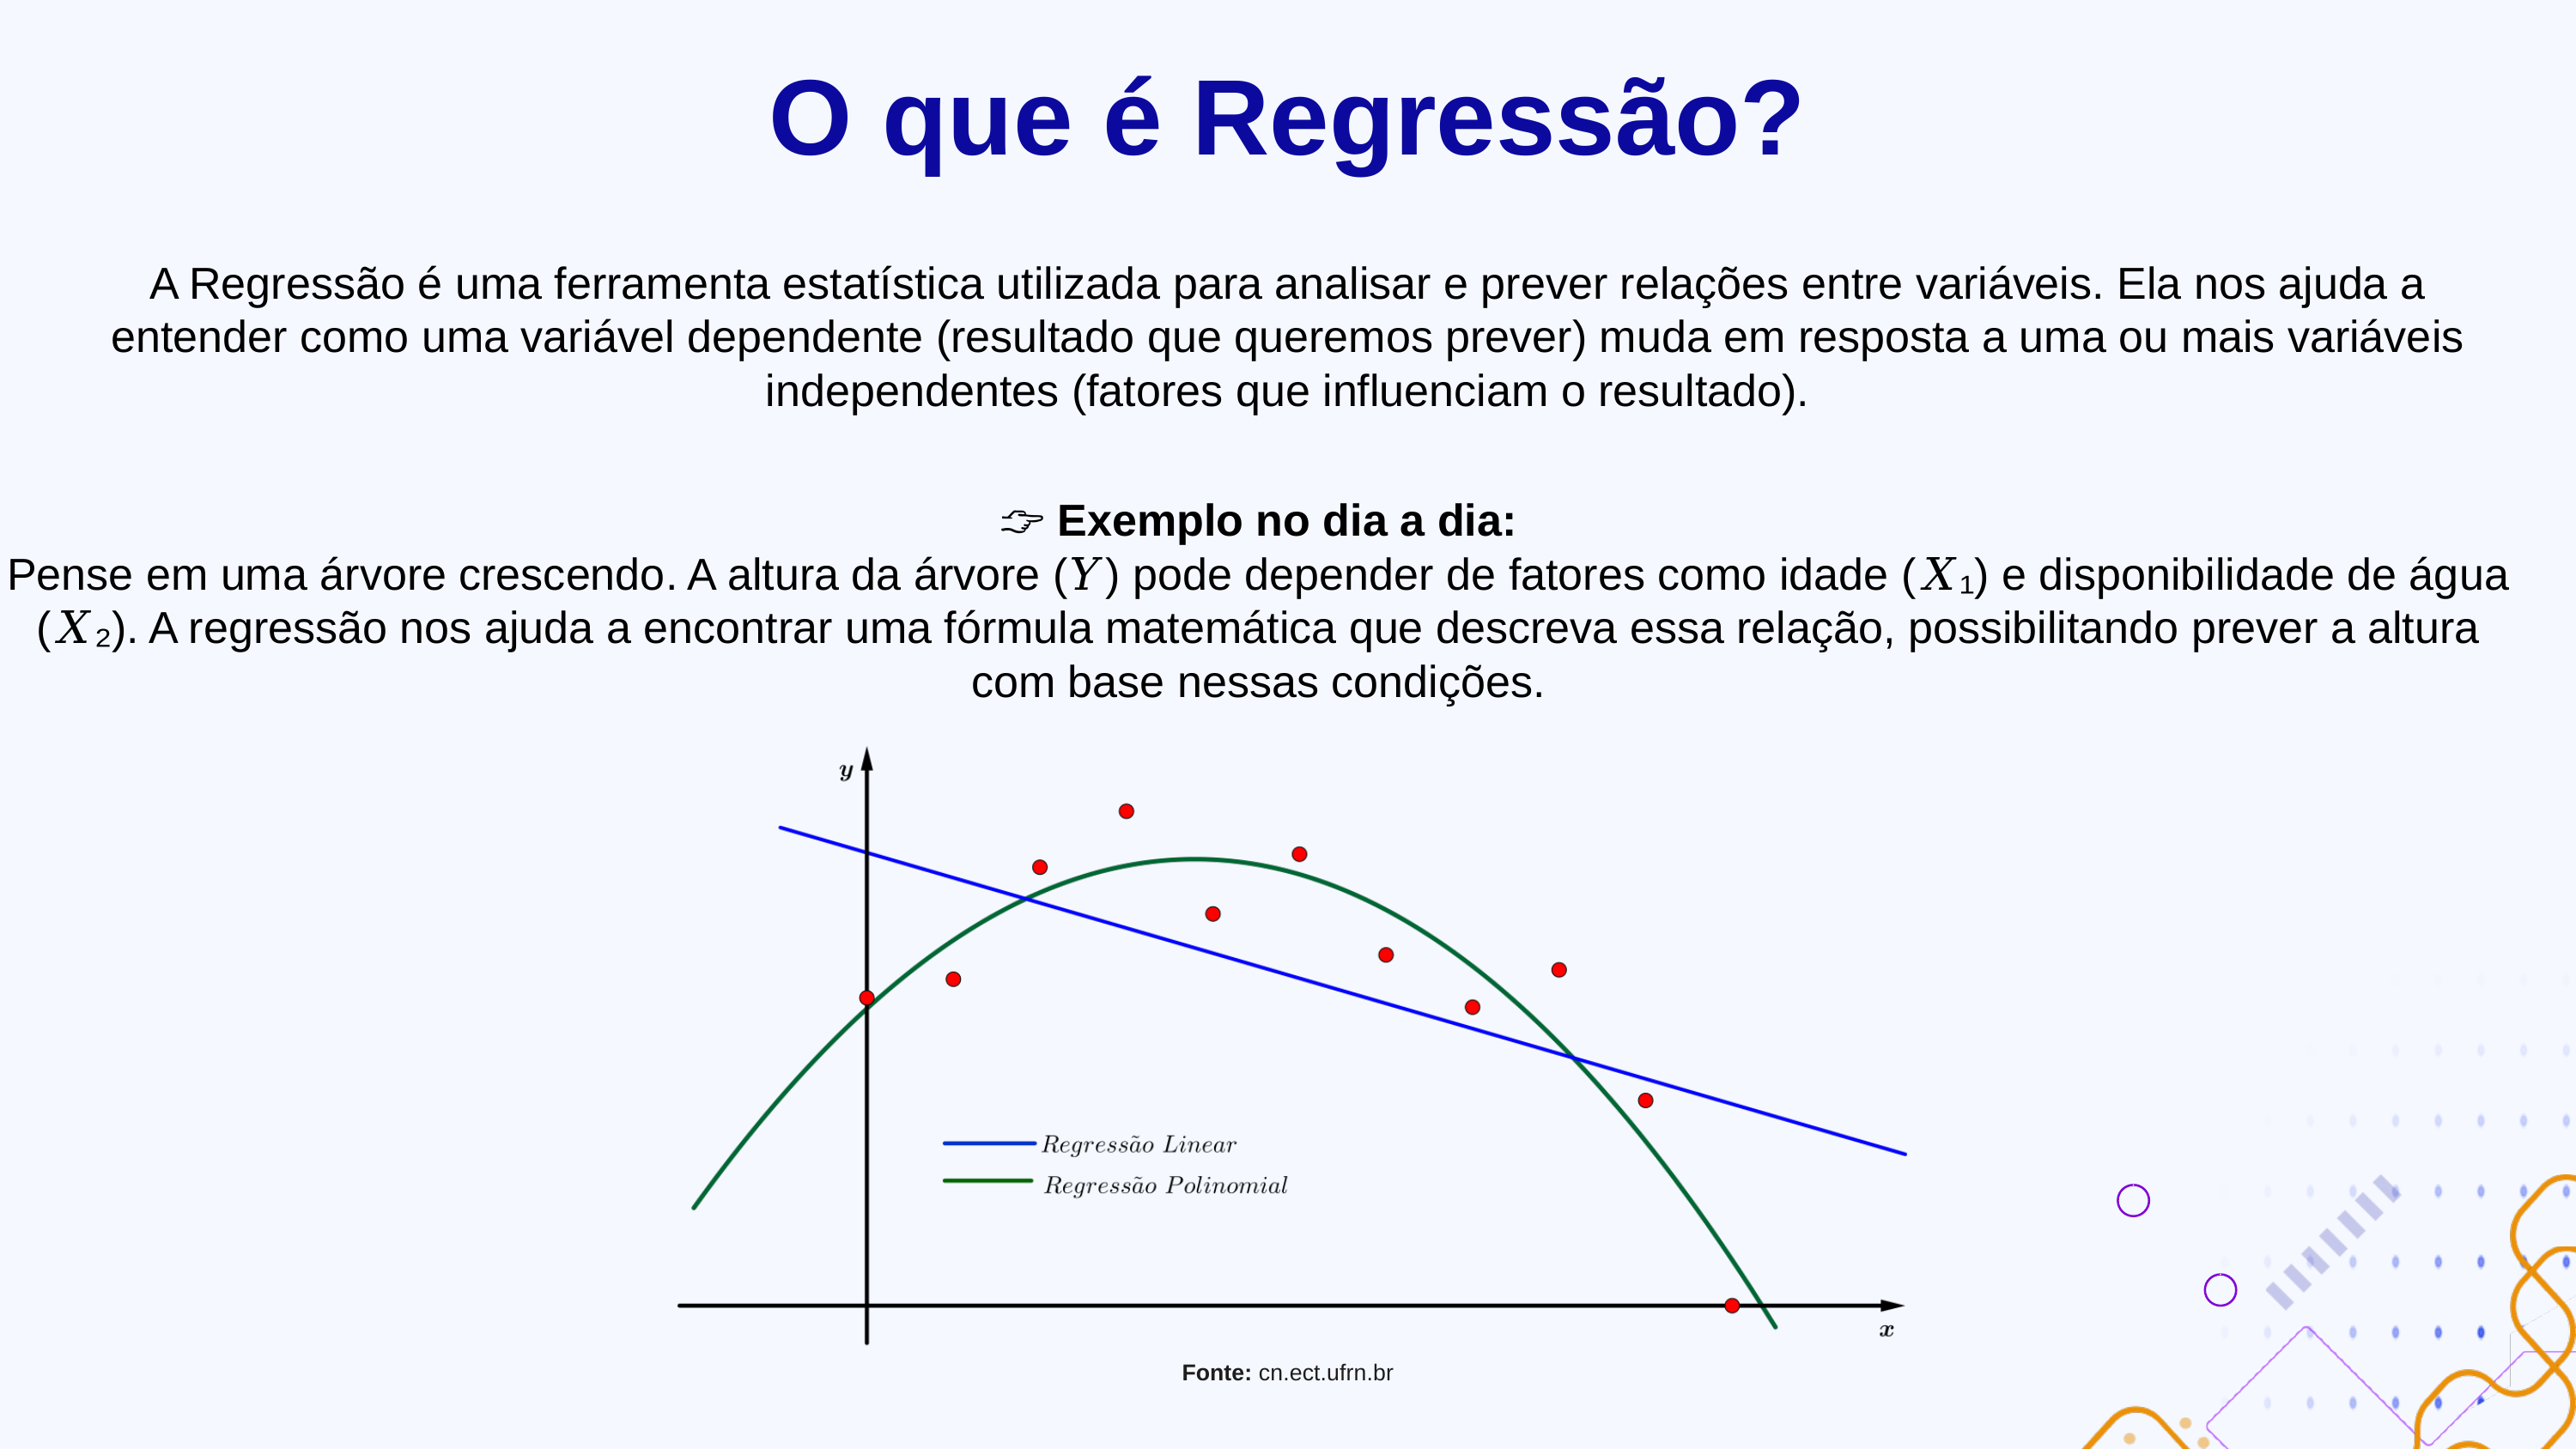

O que é Regressão?
A Regressão é uma ferramenta estatística utilizada para analisar e prever relações entre variáveis. Ela nos ajuda a entender como uma variável dependente (resultado que queremos prever) muda em resposta a uma ou mais variáveis independentes (fatores que influenciam o resultado).
👉 Exemplo no dia a dia:
Pense em uma árvore crescendo. A altura da árvore (𝑌) pode depender de fatores como idade (𝑋₁) e disponibilidade de água (𝑋₂). A regressão nos ajuda a encontrar uma fórmula matemática que descreva essa relação, possibilitando prever a altura com base nessas condições.

Fonte: cn.ect.ufrn.br